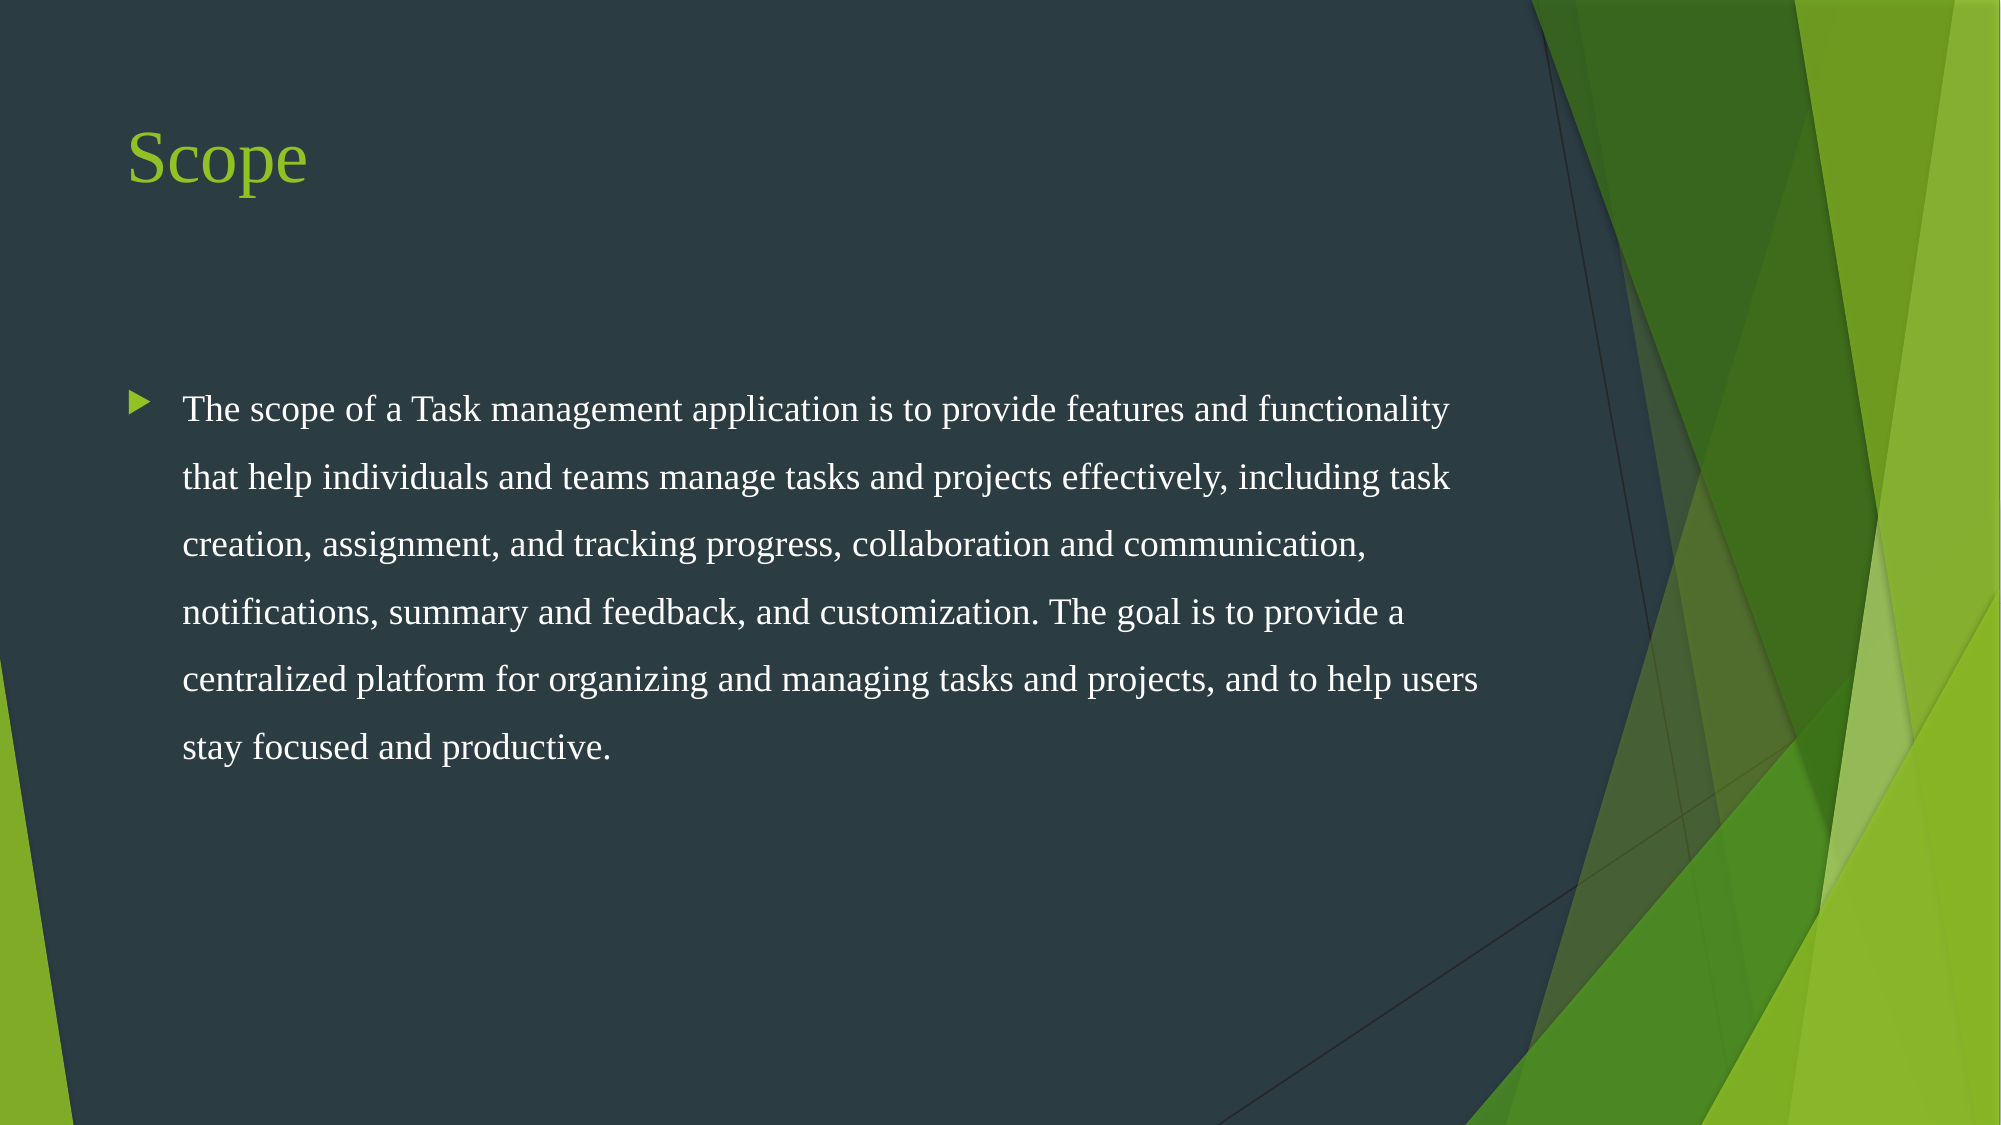

# Scope
The scope of a Task management application is to provide features and functionality that help individuals and teams manage tasks and projects effectively, including task creation, assignment, and tracking progress, collaboration and communication, notifications, summary and feedback, and customization. The goal is to provide a centralized platform for organizing and managing tasks and projects, and to help users stay focused and productive.